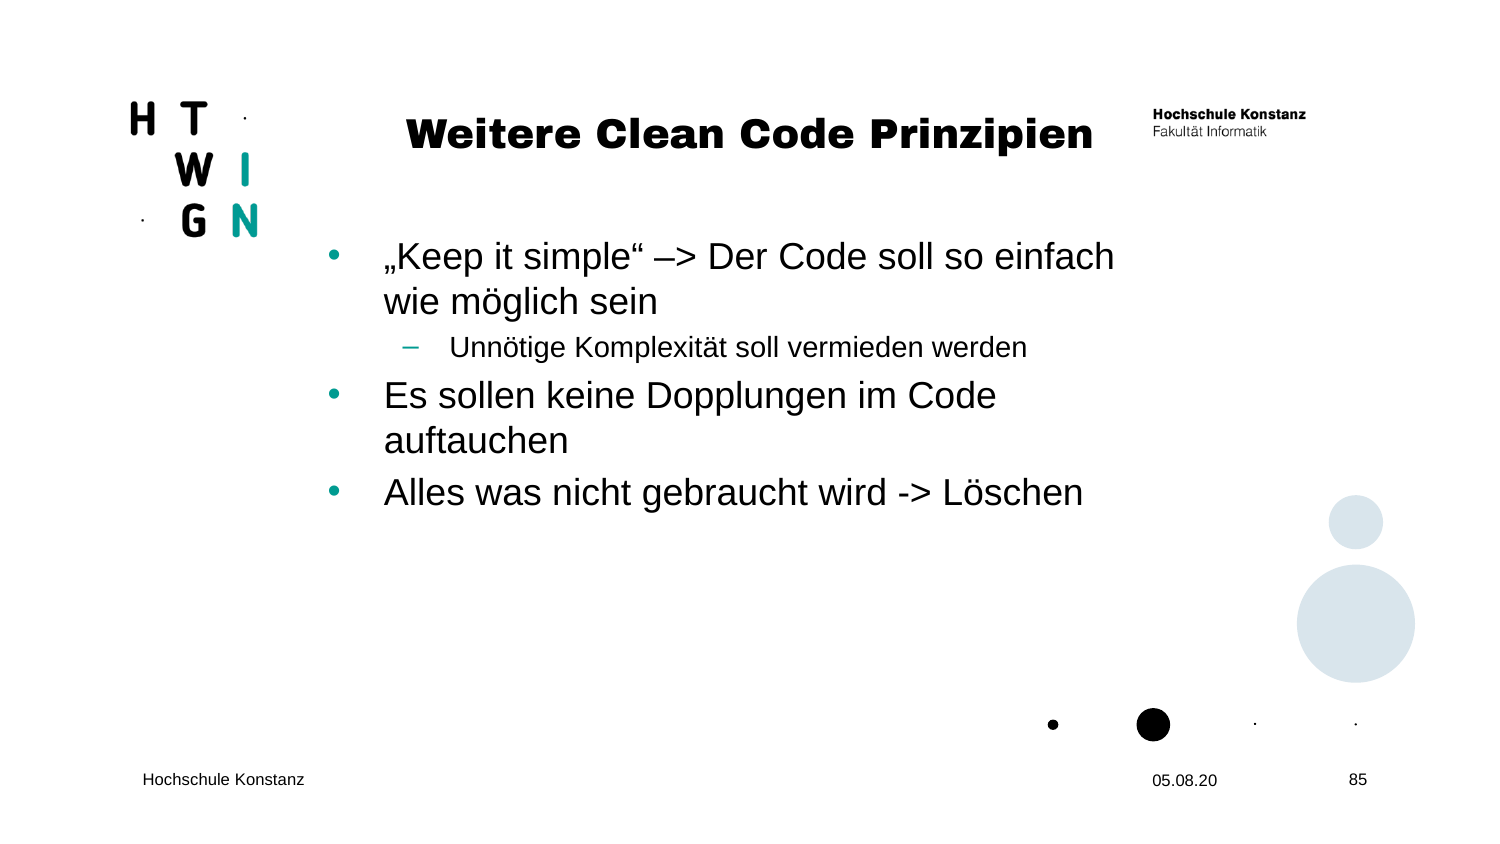

Weitere Clean Code Prinzipien
„Keep it simple“ –> Der Code soll so einfach wie möglich sein
Unnötige Komplexität soll vermieden werden
Es sollen keine Dopplungen im Code auftauchen
Alles was nicht gebraucht wird -> Löschen